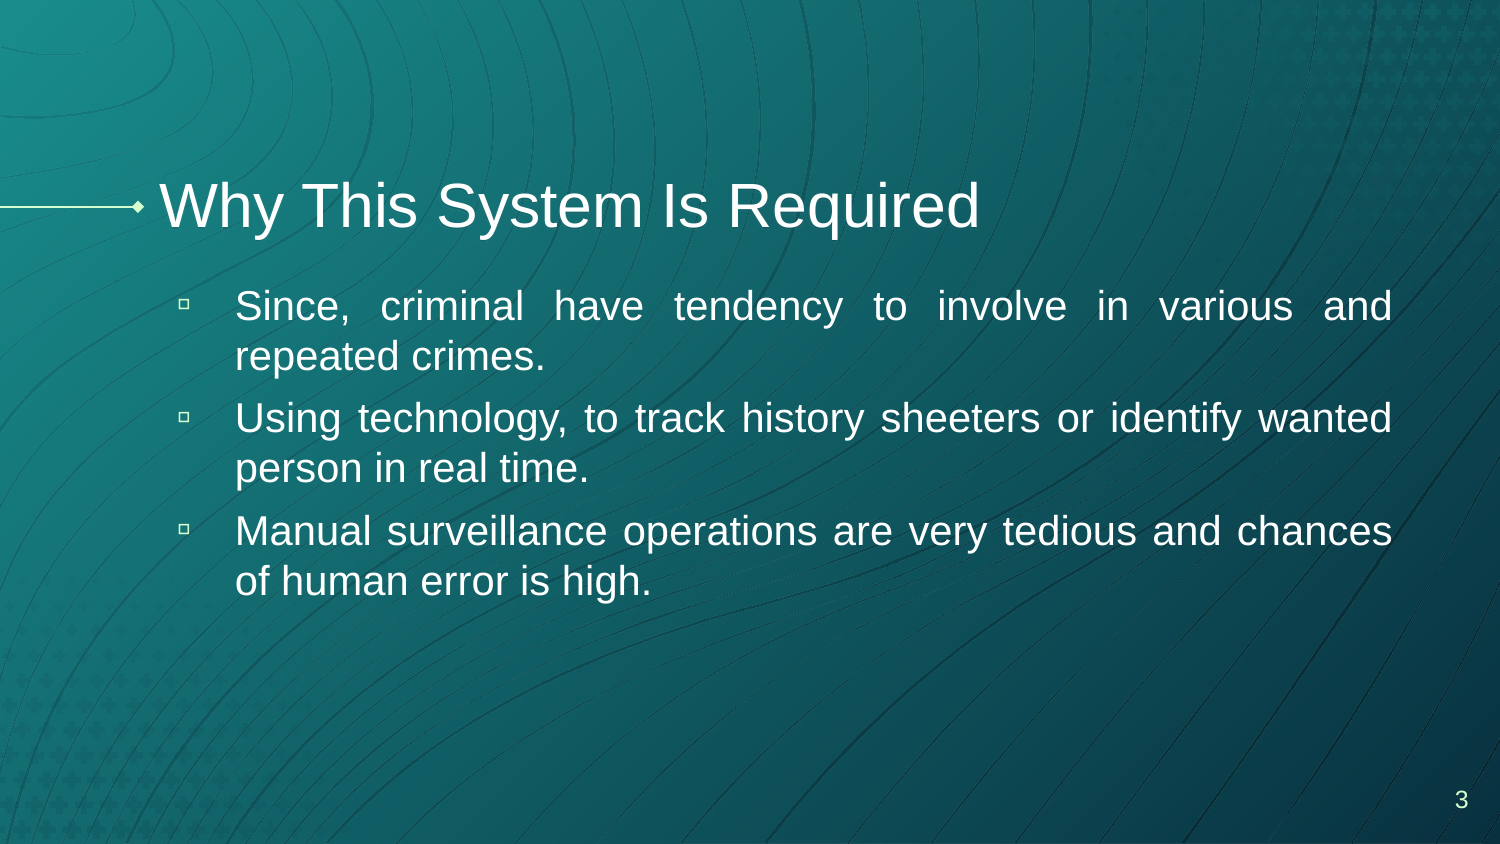

# Why This System Is Required
Since, criminal have tendency to involve in various and repeated crimes.
Using technology, to track history sheeters or identify wanted person in real time.
Manual surveillance operations are very tedious and chances of human error is high.

3